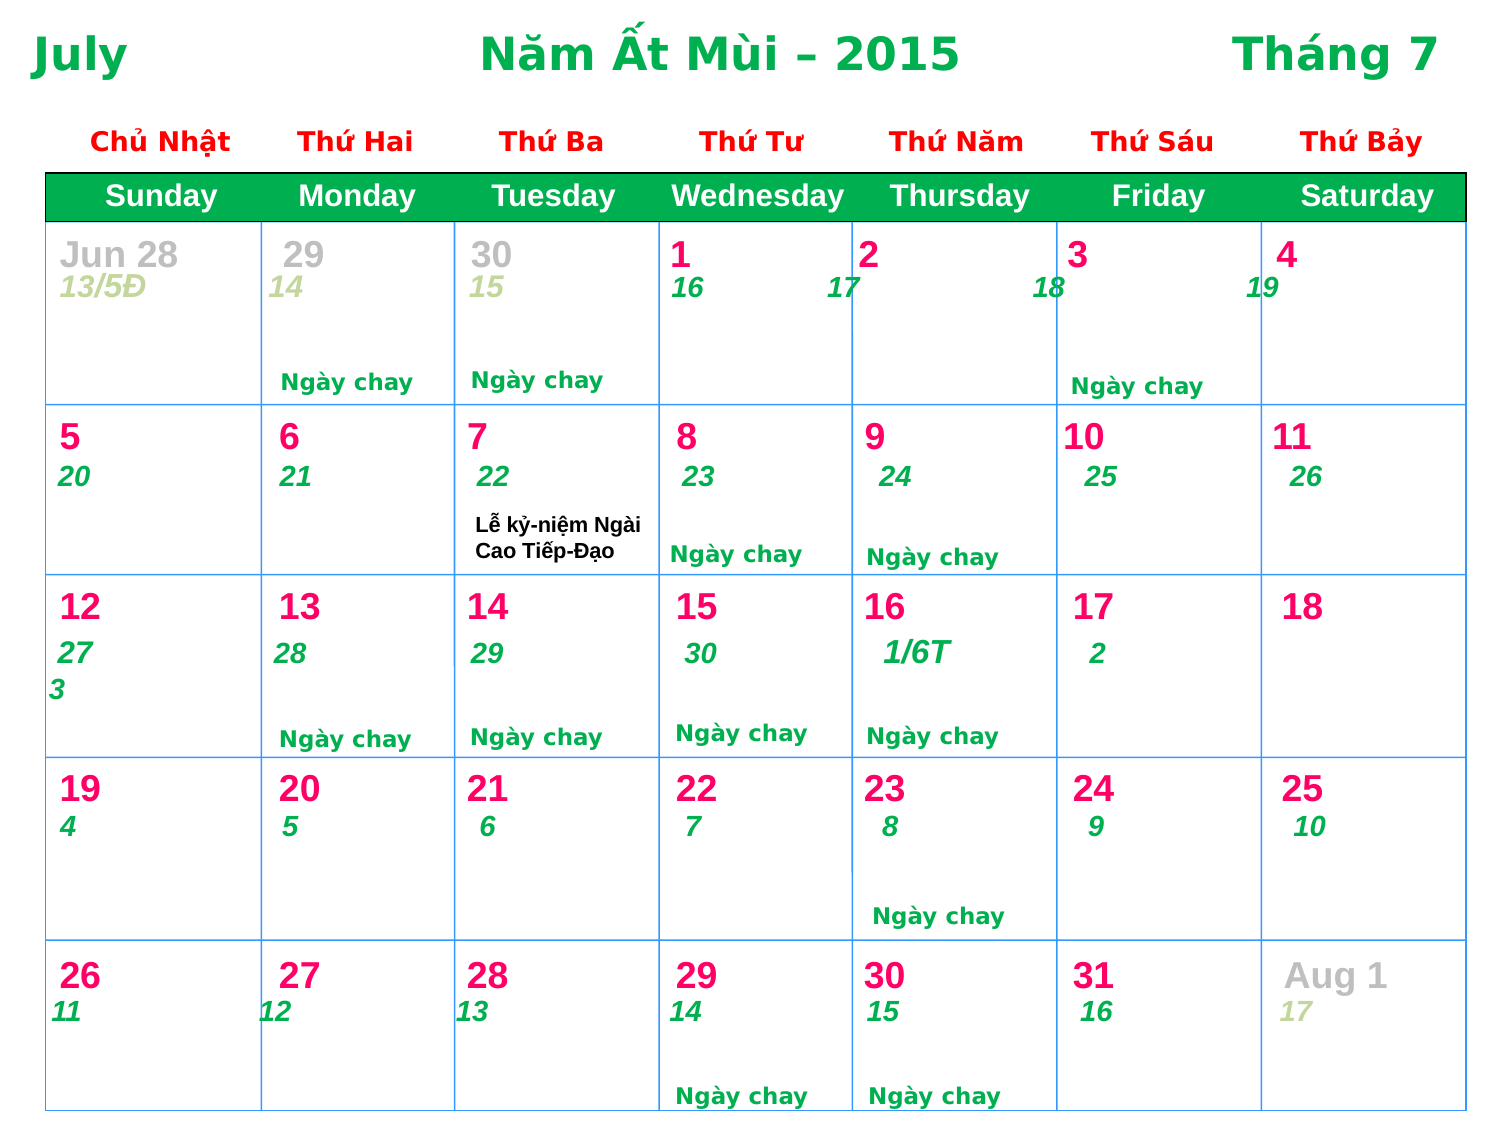

July                      Năm Ất Mùi – 2015                 Tháng 7
      Chủ Nhật       Thứ Hai         Thứ Ba          Thứ Tư         Thứ Năm       Thứ Sáu         Thứ Bảy
Monday
Tuesday
Wednesday
Thursday
Friday
Saturday
Sunday

Jun 28          29              30               1                2                  3                  4
13/5Đ              14                   15                   16               17                     18                      19
Ngày chay
Ngày chay
Ngày chay

5                   6                7                  8                9                 10                11
 20                       21                    22                     23                    24                     25                     26
Lễ kỷ-niệm Ngài Cao Tiếp-Đạo
Ngày chay
Ngày chay

12                 13              14                15              16                17                18
 27                      28                    29                      30                    1/6T                 2                        3
Ngày chay
Ngày chay
Ngày chay
Ngày chay
19                 20              21                22              23                24                25

 4                         5                      6                       7                      8                       9                       10
Ngày chay

26                 27              28                29              30                31                Aug 1
11	       12                    13                      14                    15                      16                    17
Ngày chay
Ngày chay